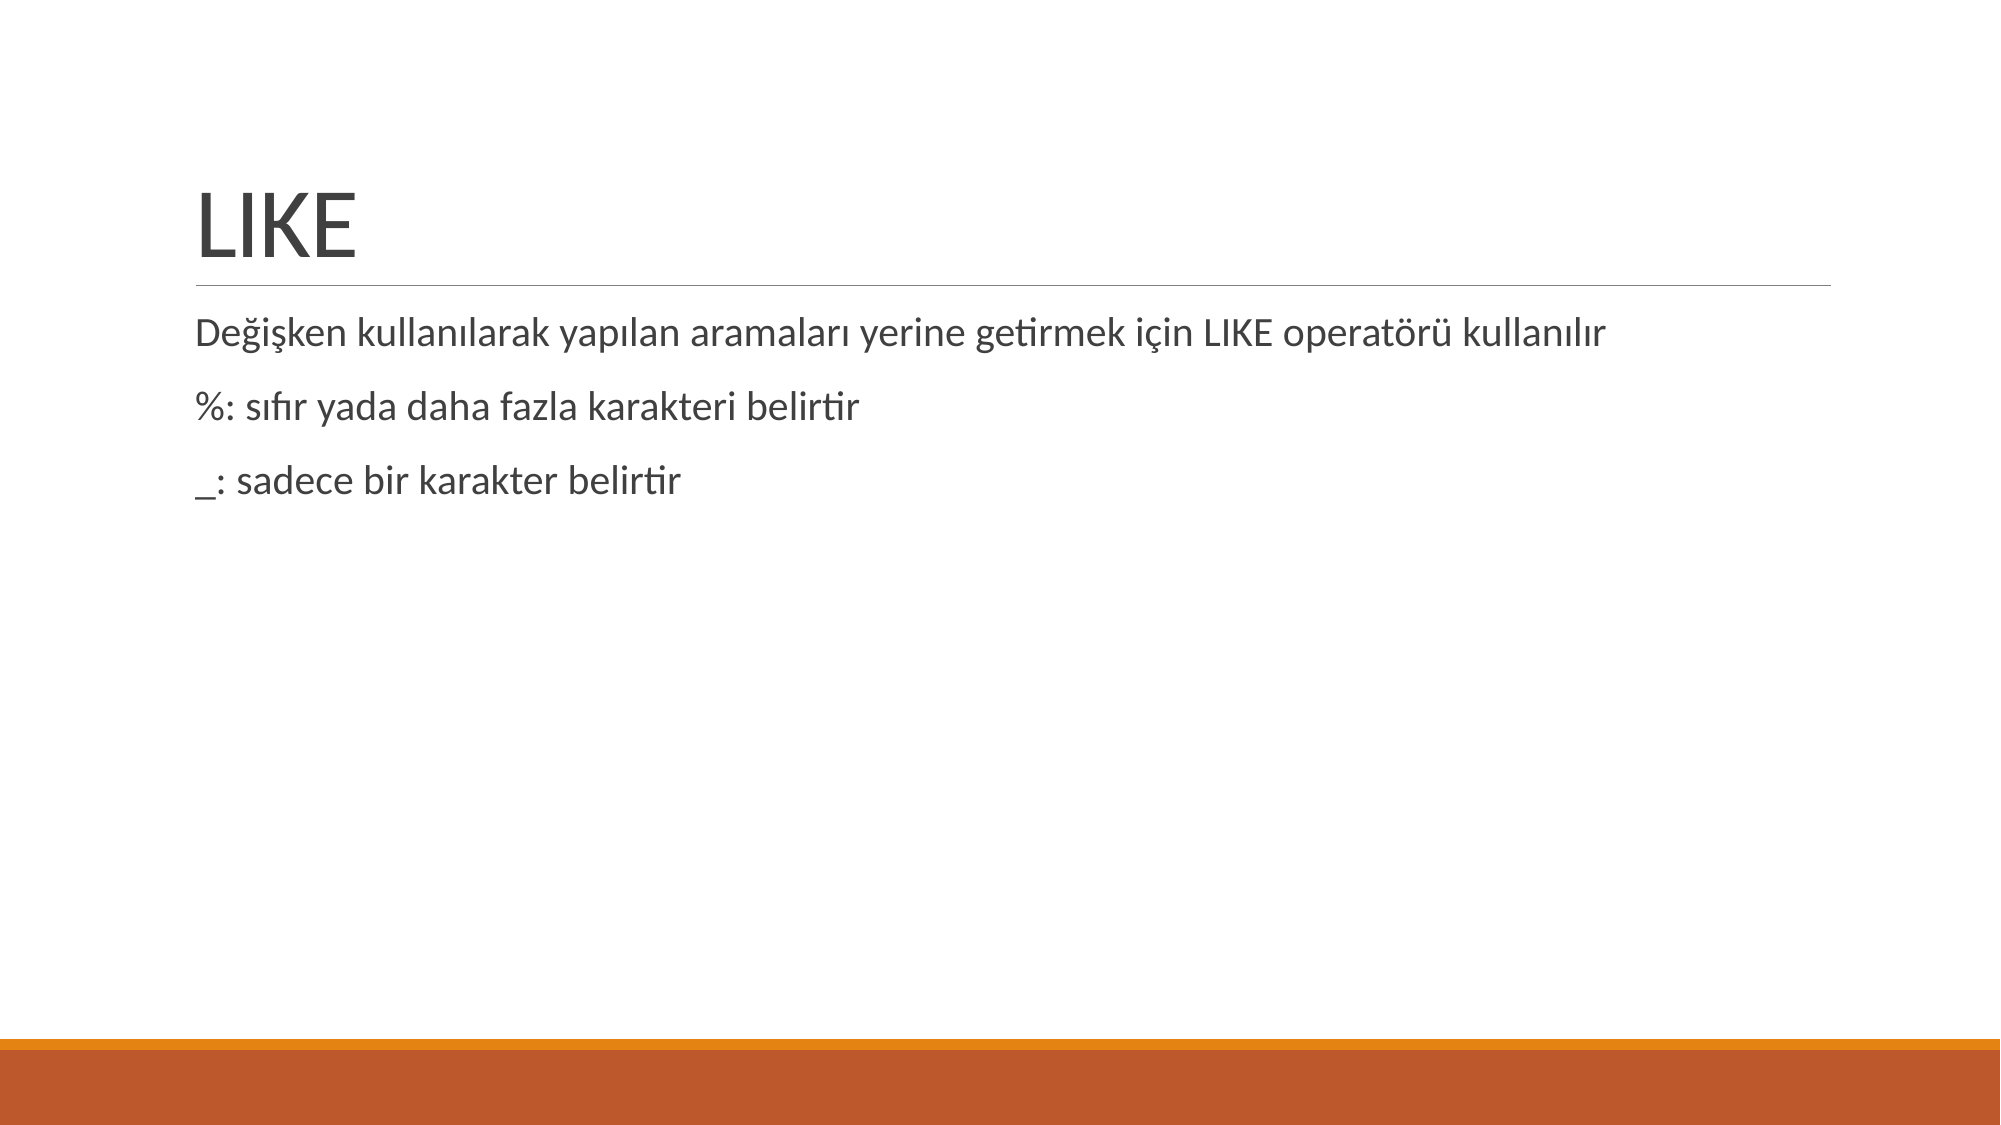

# LIKE
Değişken kullanılarak yapılan aramaları yerine getirmek için LIKE operatörü kullanılır
%: sıfır yada daha fazla karakteri belirtir
_: sadece bir karakter belirtir